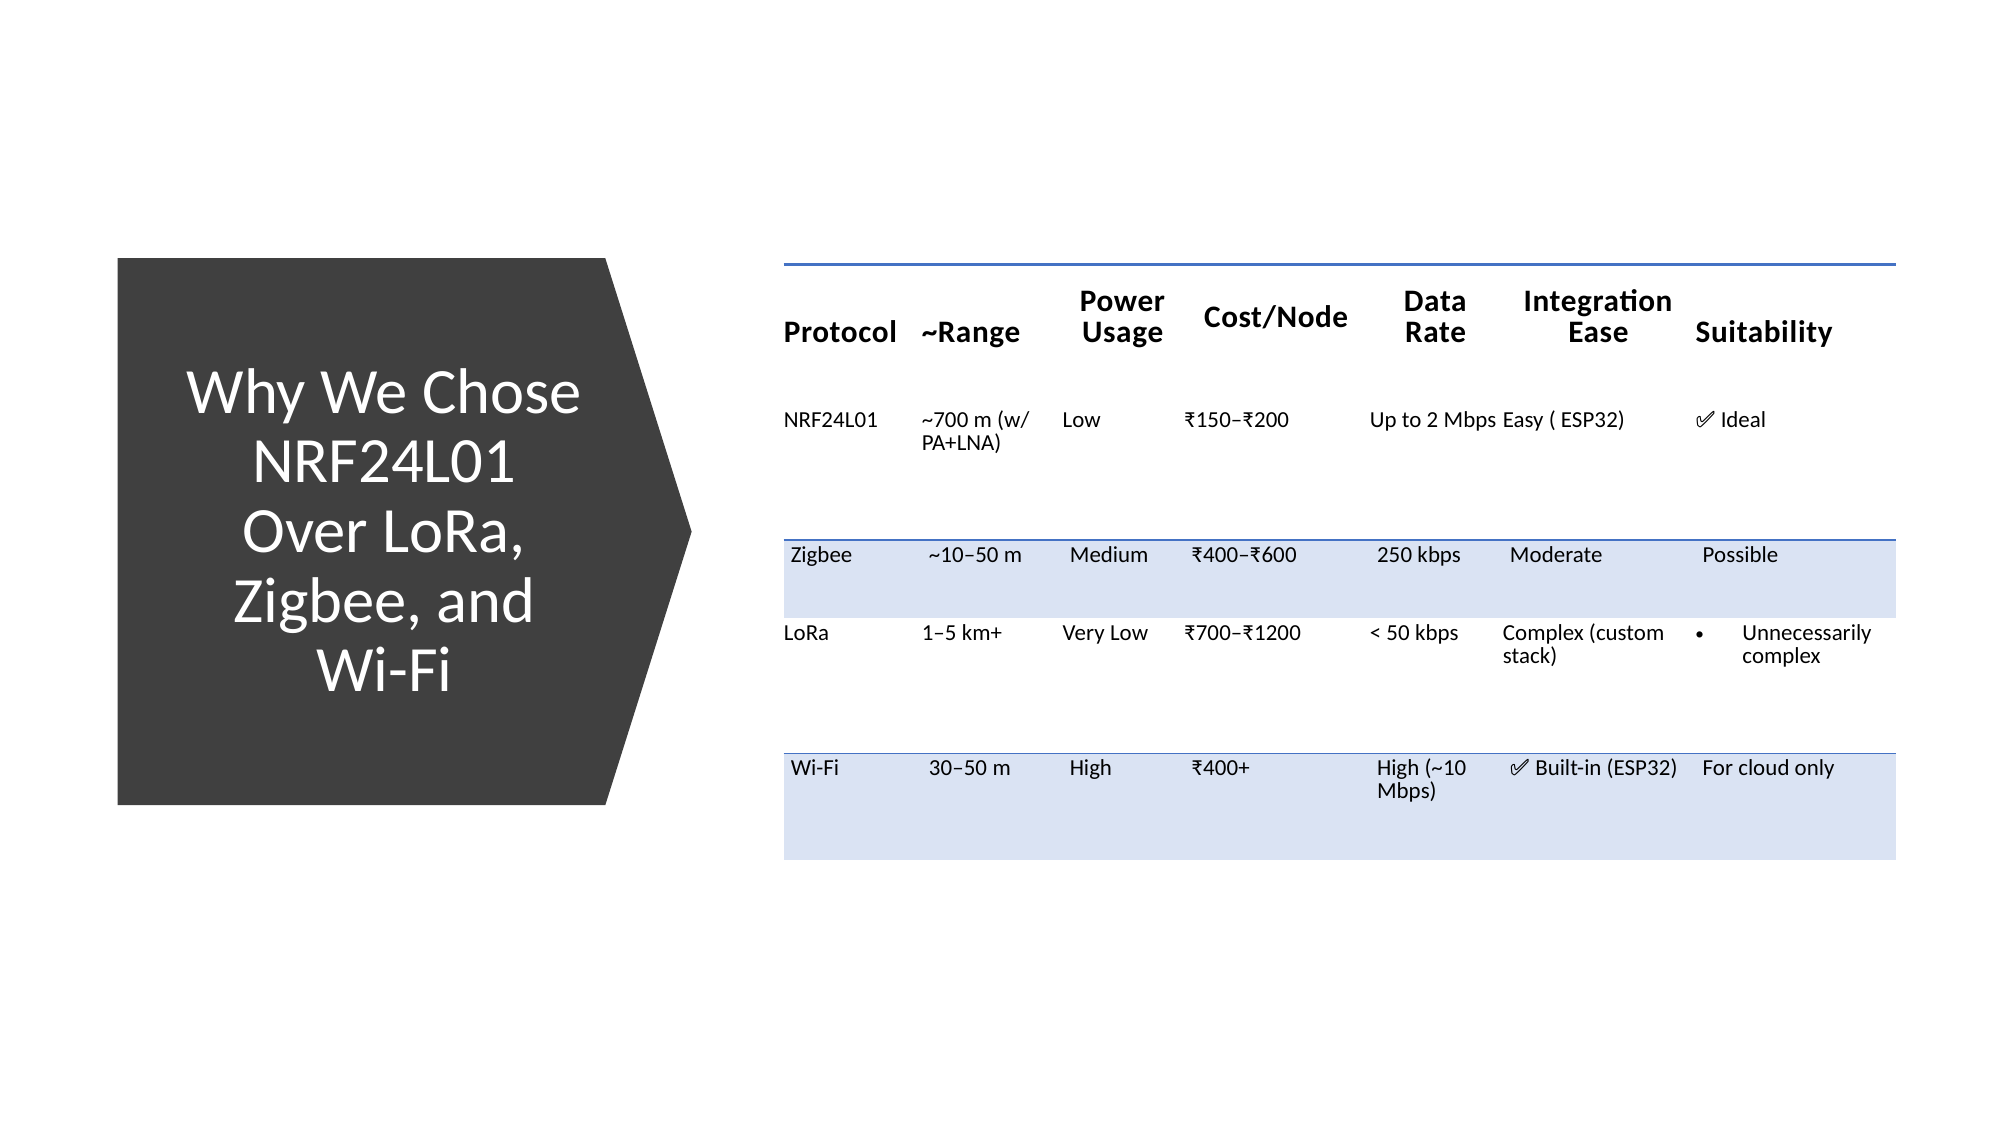

| Protocol | ~Range | Power Usage | Cost/Node | Data Rate | Integration Ease | Suitability |
| --- | --- | --- | --- | --- | --- | --- |
| NRF24L01 | ~700 m (w/ PA+LNA) | Low | ₹150–₹200 | Up to 2 Mbps | Easy ( ESP32) | ✅ Ideal |
| Zigbee | ~10–50 m | Medium | ₹400–₹600 | 250 kbps | Moderate | Possible |
| LoRa | 1–5 km+ | Very Low | ₹700–₹1200 | < 50 kbps | Complex (custom stack) | Unnecessarily complex |
| Wi-Fi | 30–50 m | High | ₹400+ | High (~10 Mbps) | ✅ Built-in (ESP32) | For cloud only |
# Why We Chose NRF24L01 Over LoRa, Zigbee, and Wi-Fi